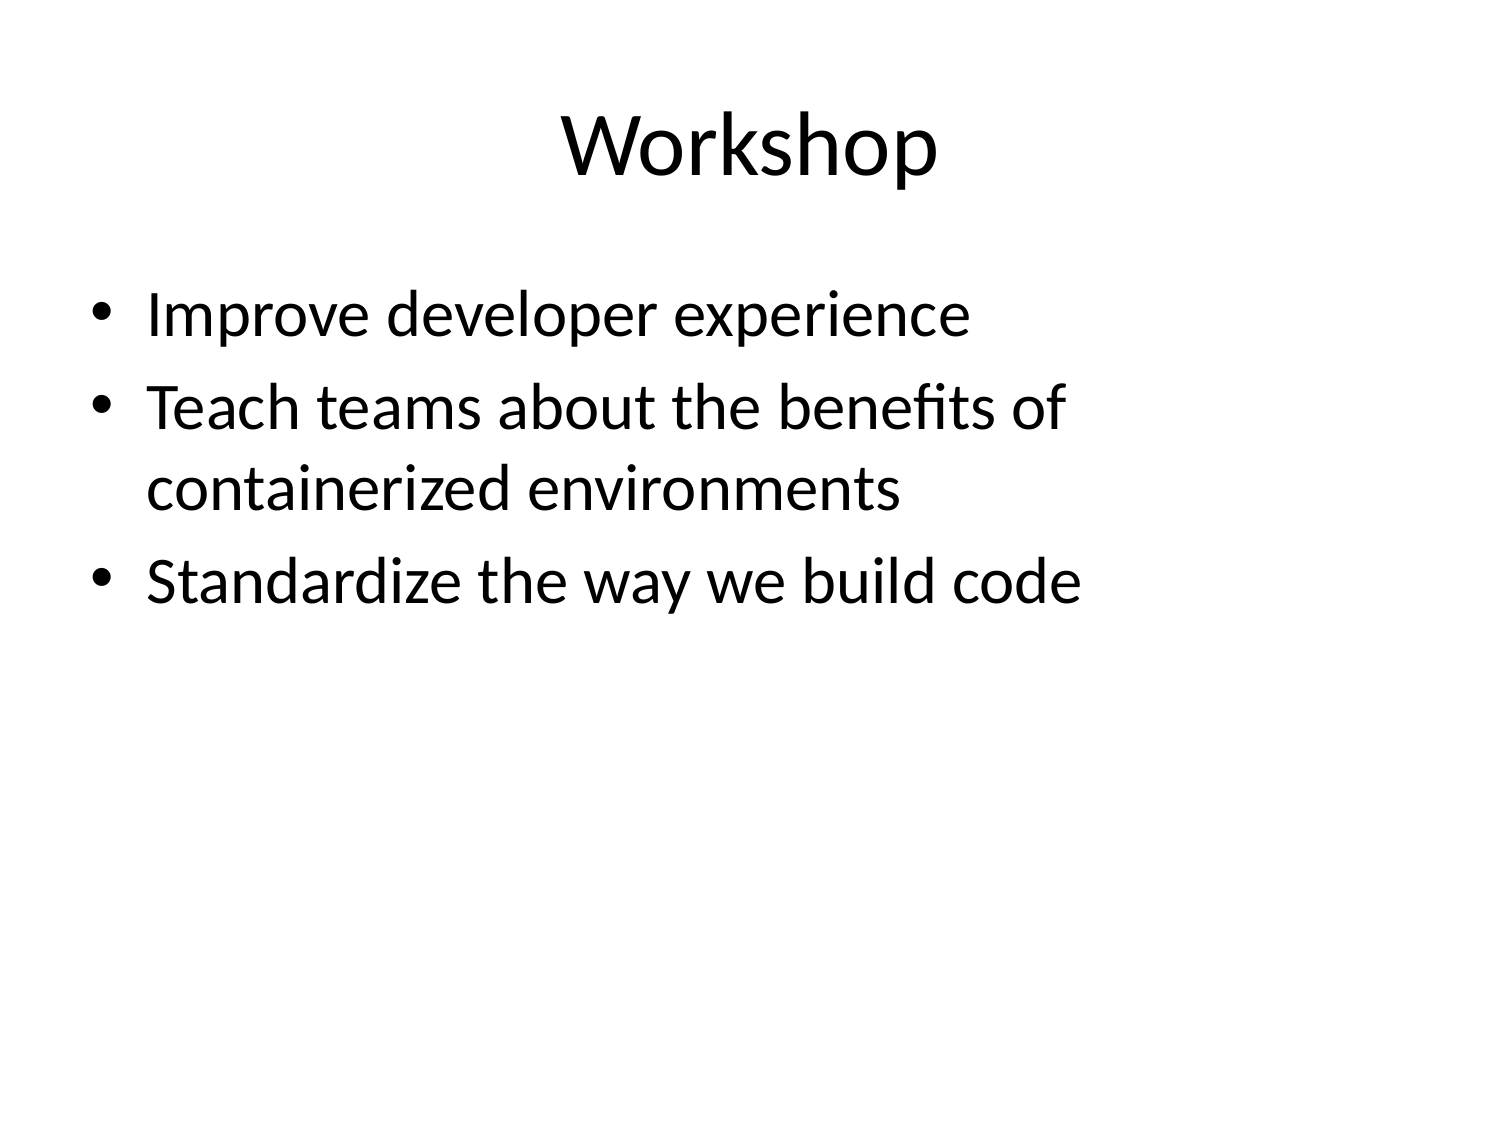

# Workshop
Improve developer experience
Teach teams about the benefits of containerized environments
Standardize the way we build code